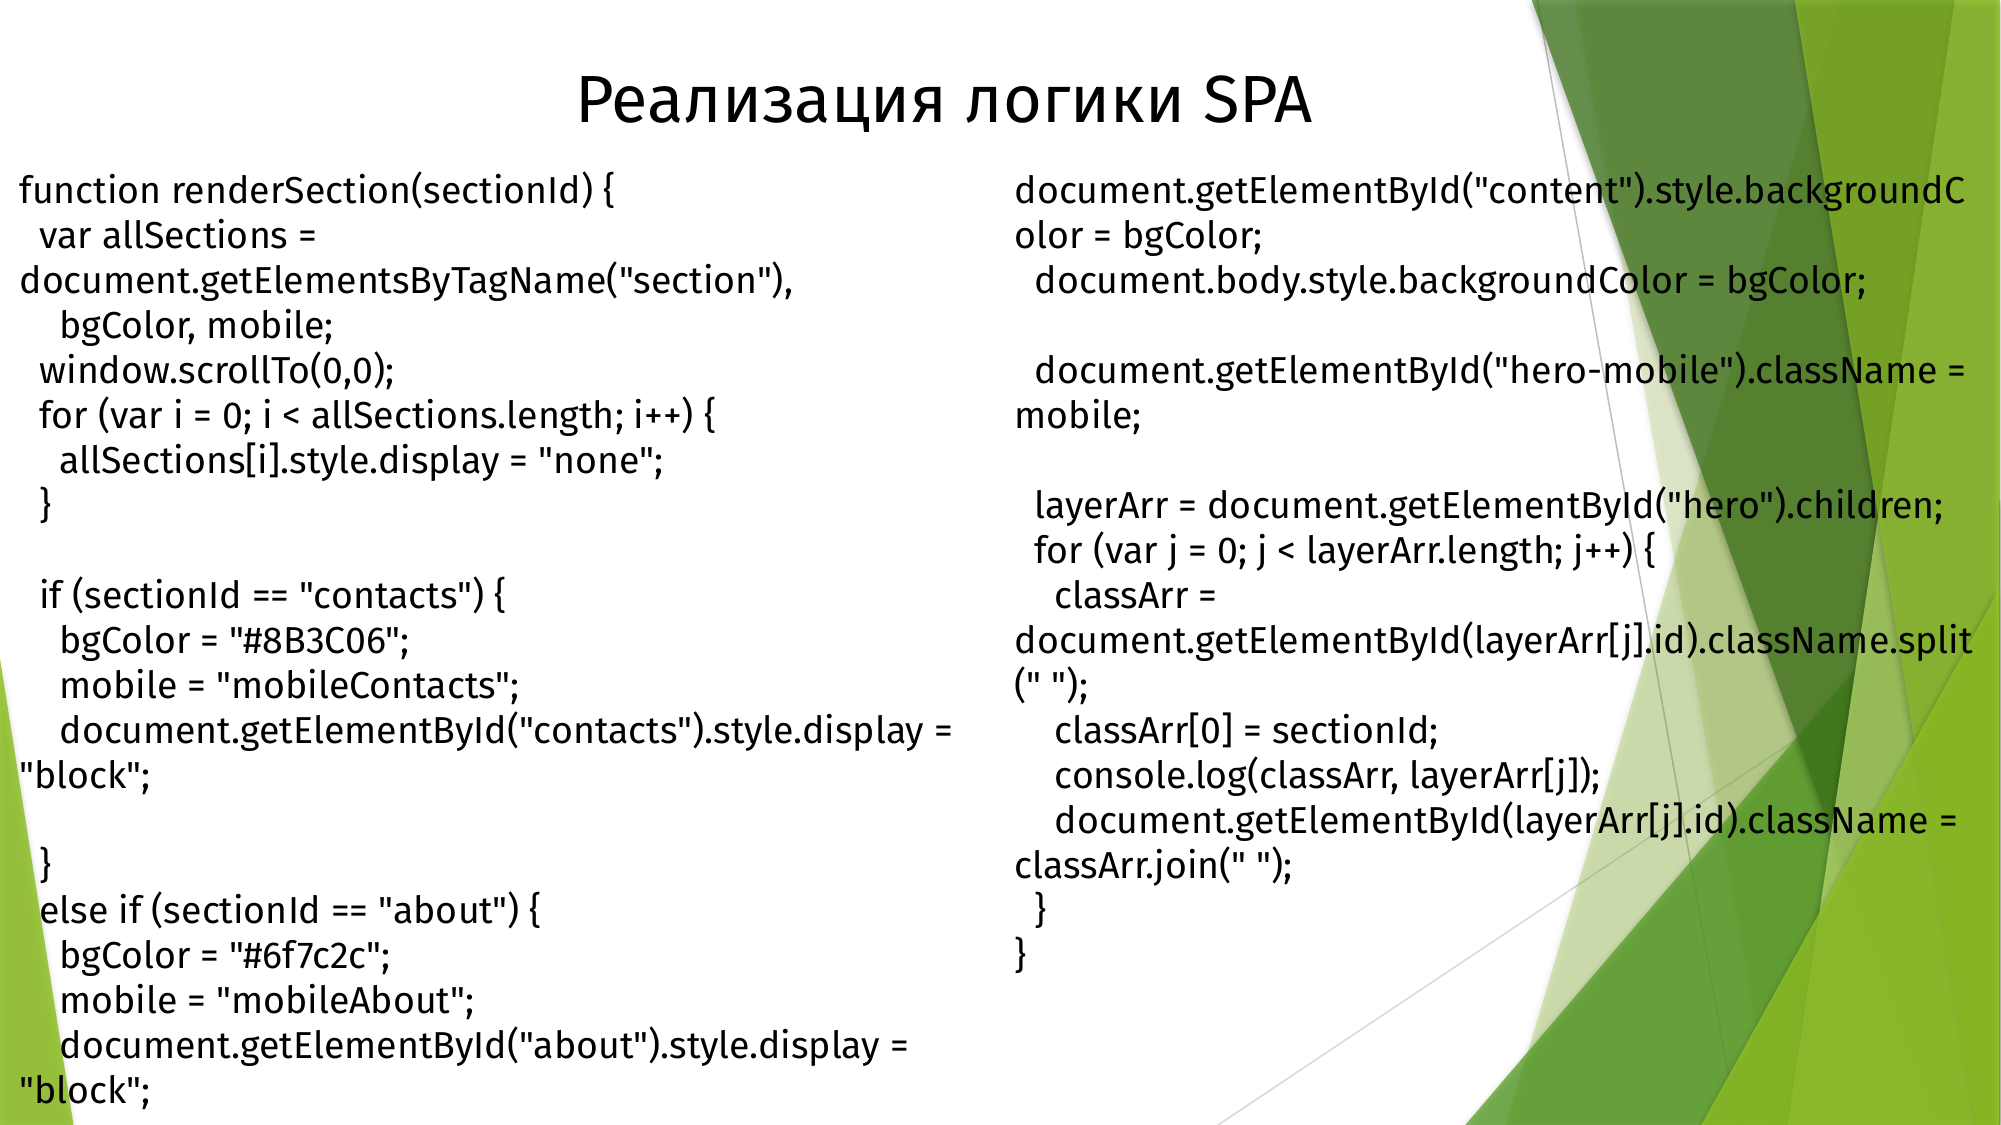

Реализация логики SPA
function renderSection(sectionId) {
  var allSections = document.getElementsByTagName("section"),
    bgColor, mobile;
  window.scrollTo(0,0);
  for (var i = 0; i < allSections.length; i++) {
    allSections[i].style.display = "none";
  }

  if (sectionId == "contacts") {
    bgColor = "#8B3C06";
    mobile = "mobileContacts";
    document.getElementById("contacts").style.display = "block";

  }
  else if (sectionId == "about") {
    bgColor = "#6f7c2c";
    mobile = "mobileAbout";
    document.getElementById("about").style.display = "block";
document.getElementById("content").style.backgroundColor = bgColor;
  document.body.style.backgroundColor = bgColor;

  document.getElementById("hero-mobile").className = mobile;

  layerArr = document.getElementById("hero").children;
  for (var j = 0; j < layerArr.length; j++) {
    classArr =  document.getElementById(layerArr[j].id).className.split(" ");
    classArr[0] = sectionId;
    console.log(classArr, layerArr[j]);
    document.getElementById(layerArr[j].id).className = classArr.join(" ");
  }
}